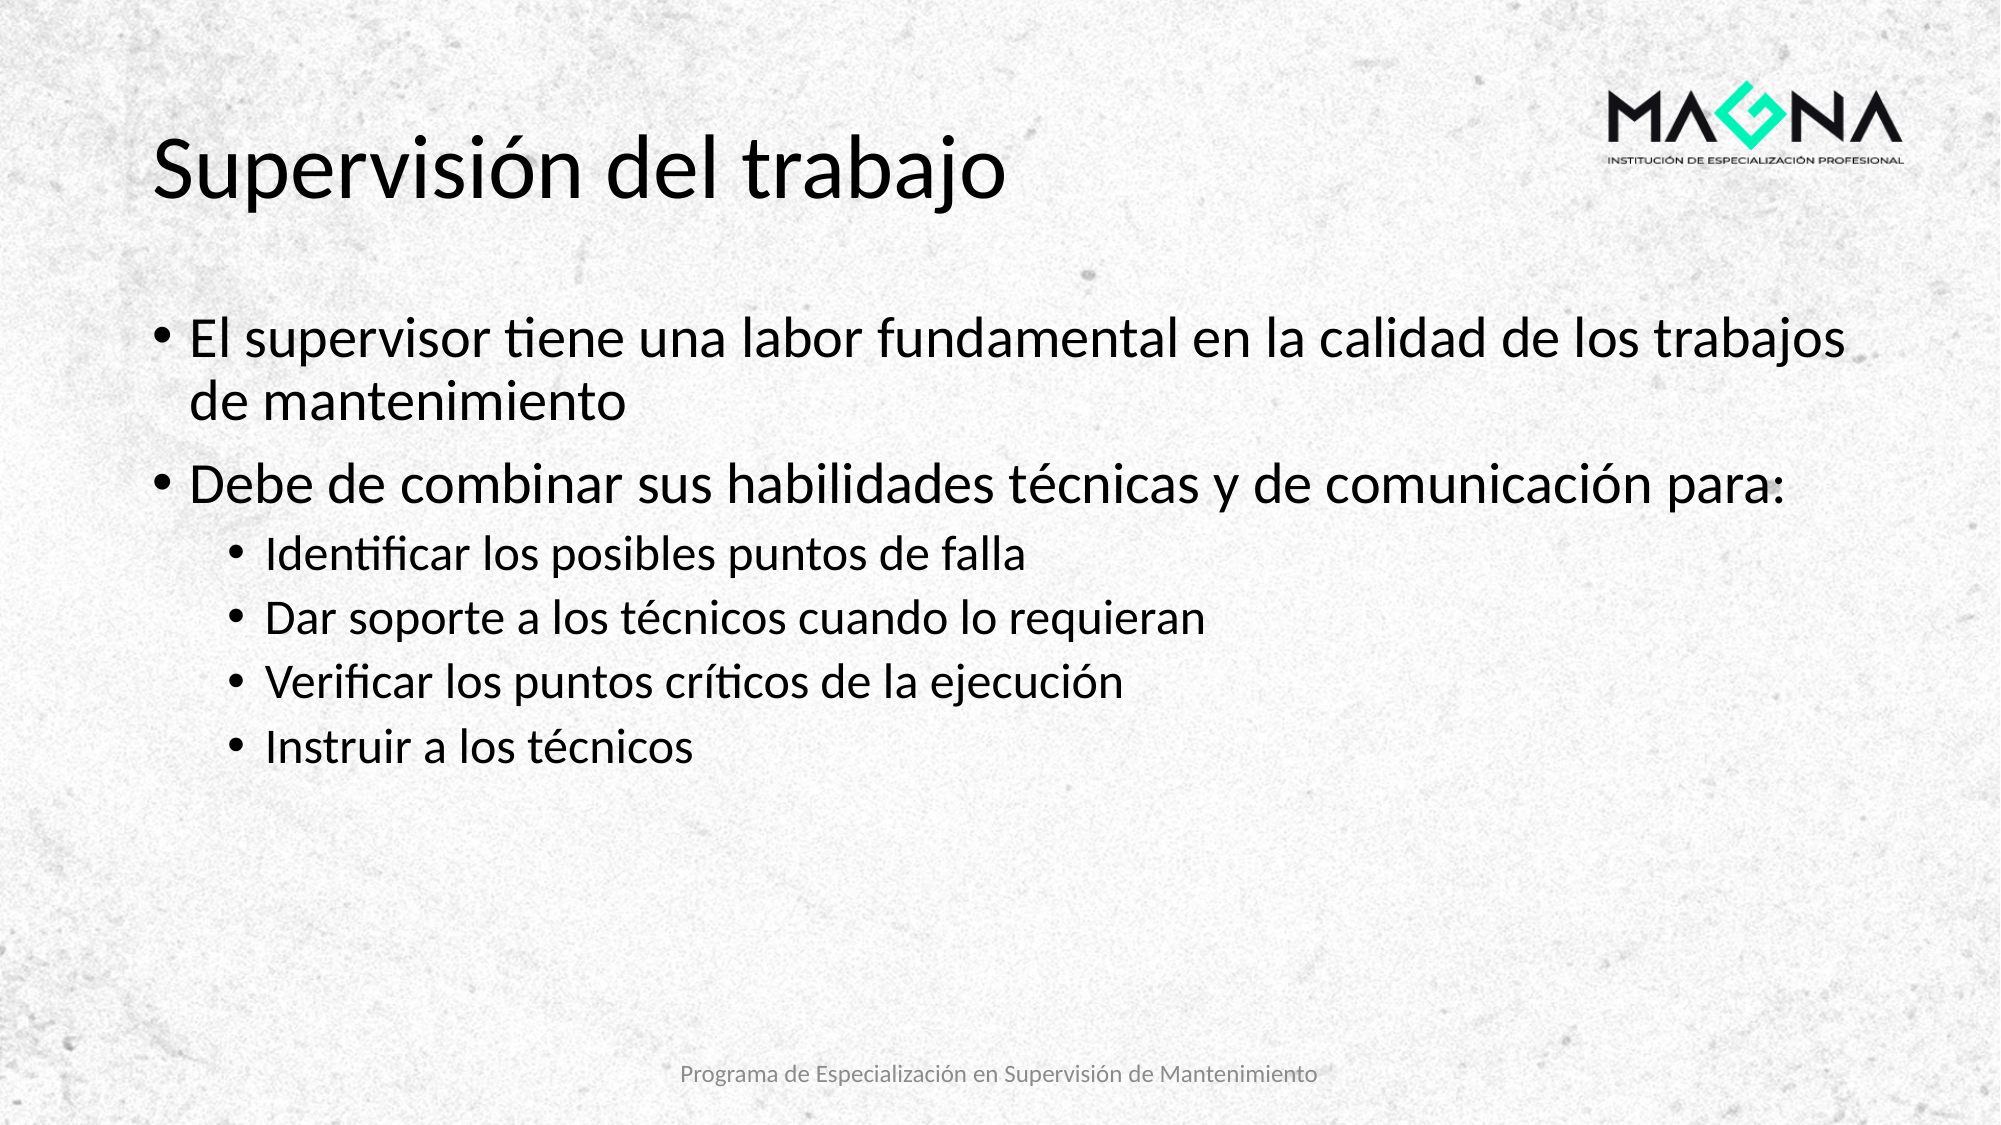

# Supervisión del trabajo
El supervisor tiene una labor fundamental en la calidad de los trabajos de mantenimiento
Debe de combinar sus habilidades técnicas y de comunicación para:
Identificar los posibles puntos de falla
Dar soporte a los técnicos cuando lo requieran
Verificar los puntos críticos de la ejecución
Instruir a los técnicos